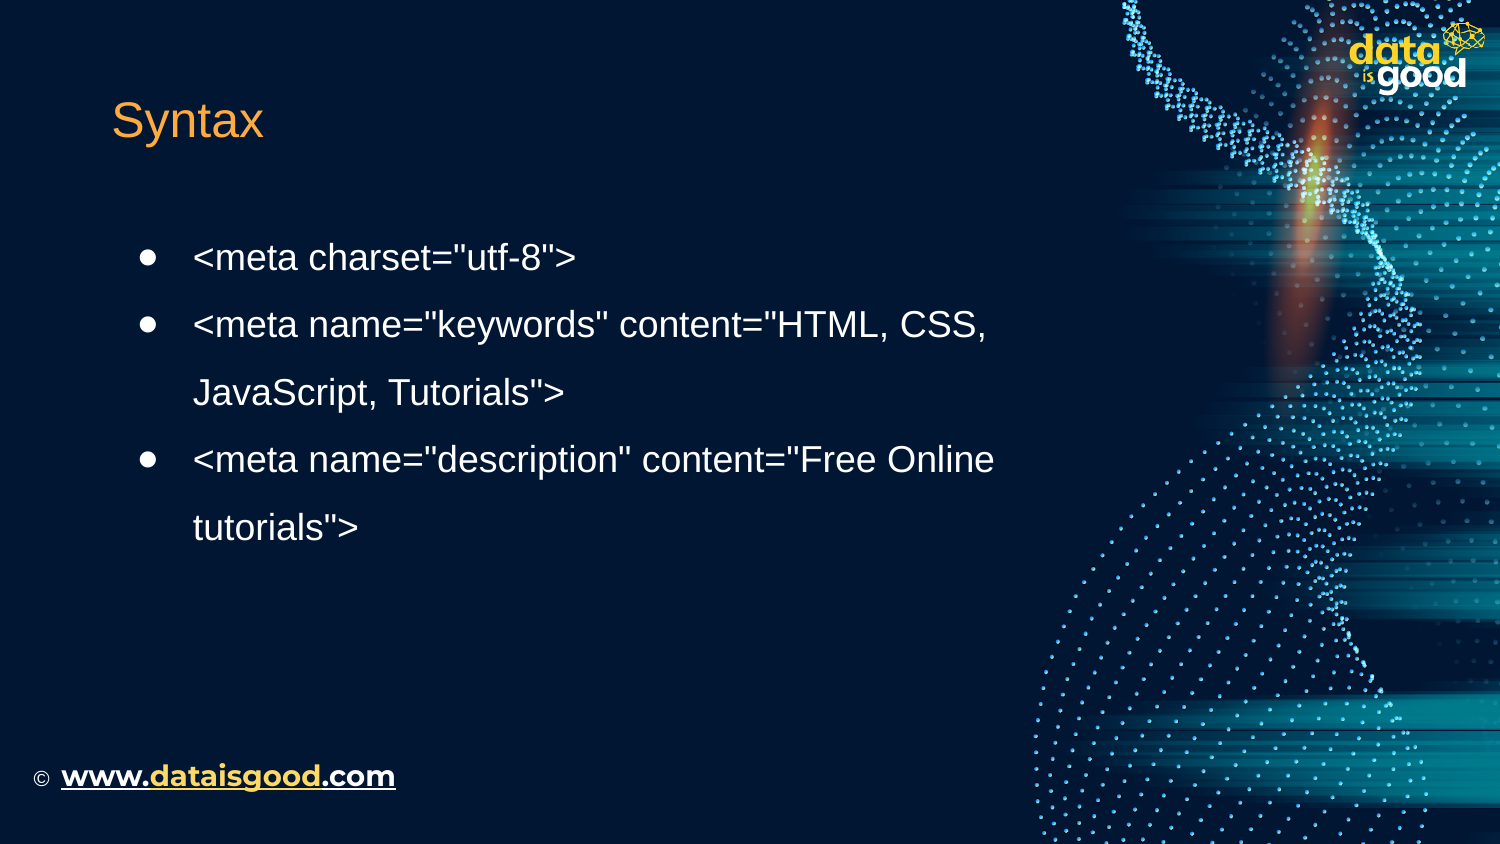

# Syntax
<meta charset="utf-8">
<meta name="keywords" content="HTML, CSS, JavaScript, Tutorials">
<meta name="description" content="Free Online tutorials">